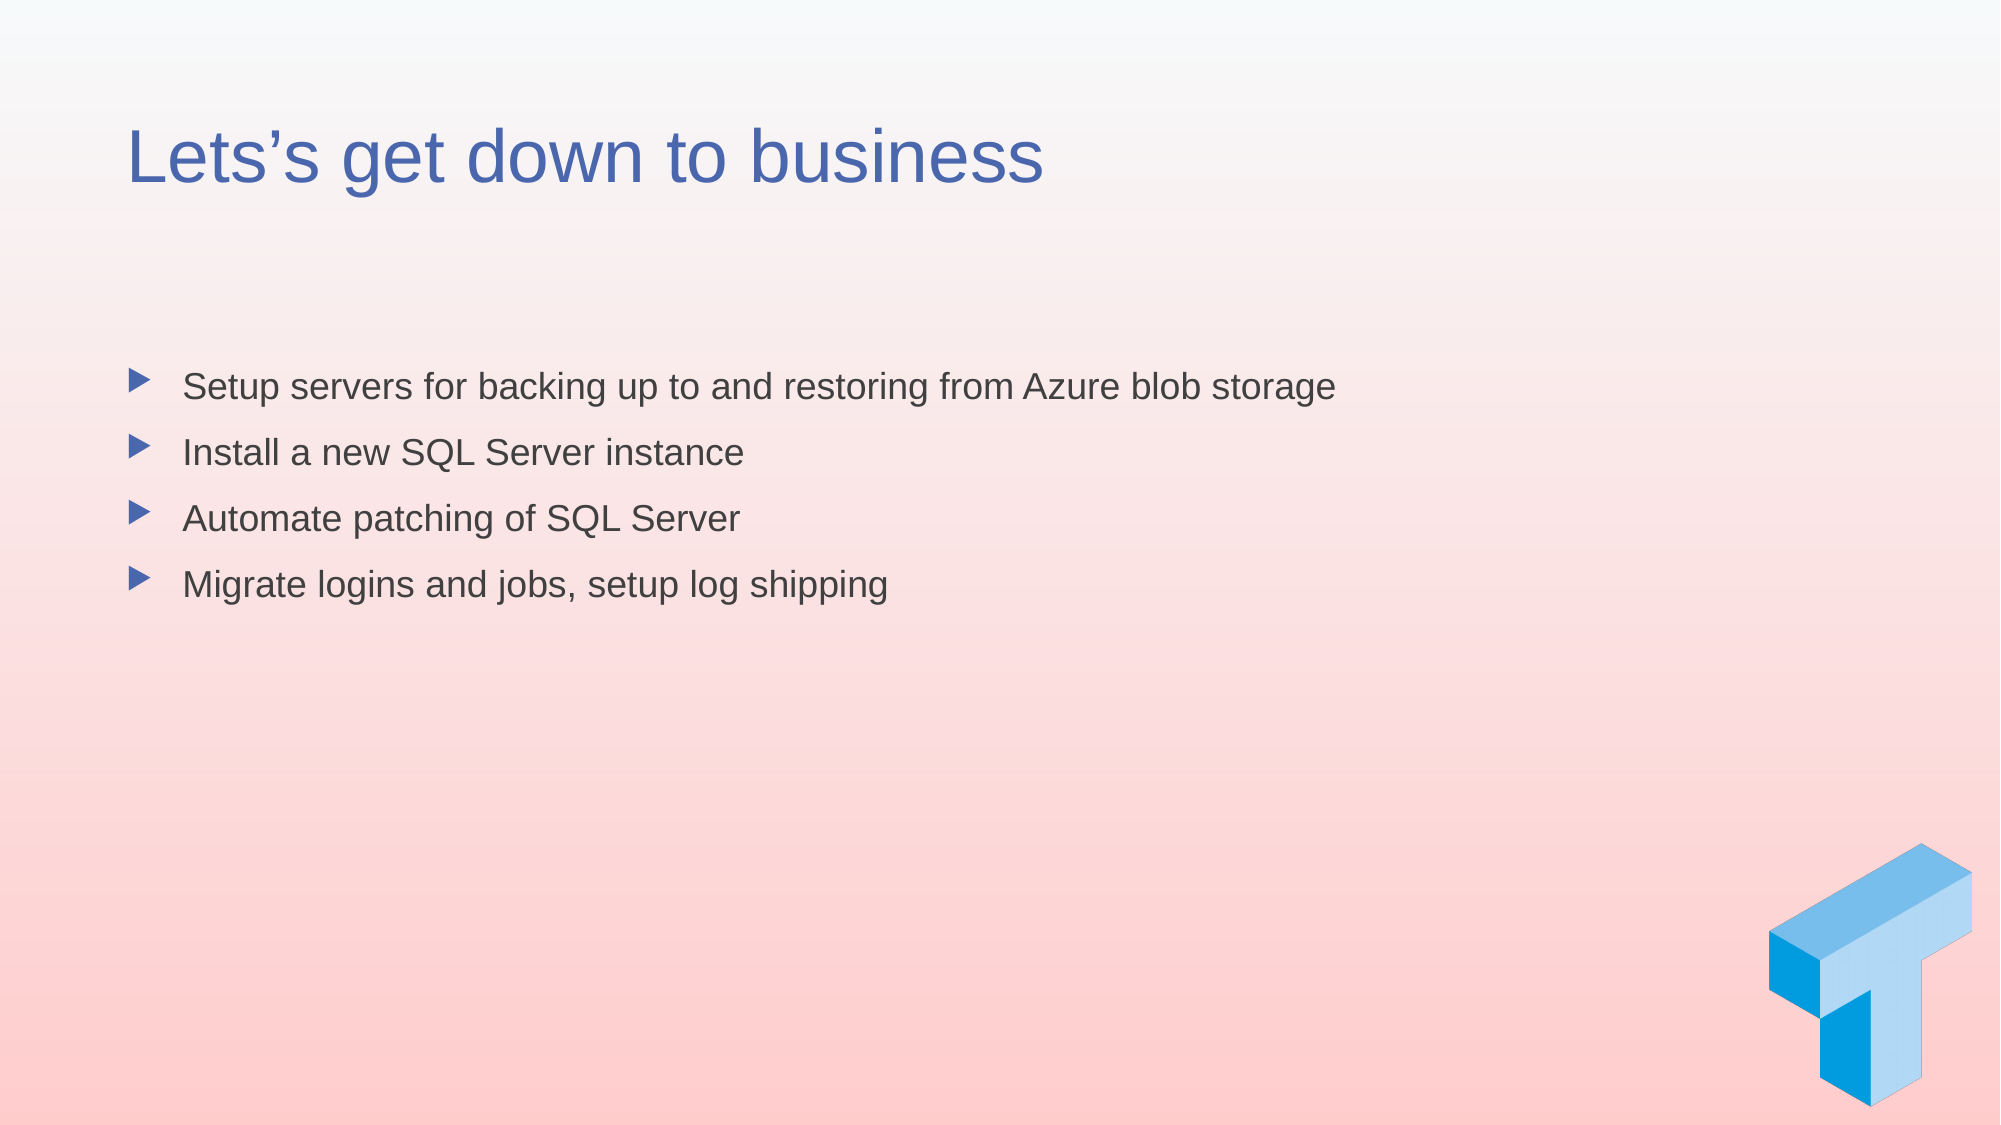

# Lets’s get down to business
Setup servers for backing up to and restoring from Azure blob storage
Install a new SQL Server instance
Automate patching of SQL Server
Migrate logins and jobs, setup log shipping